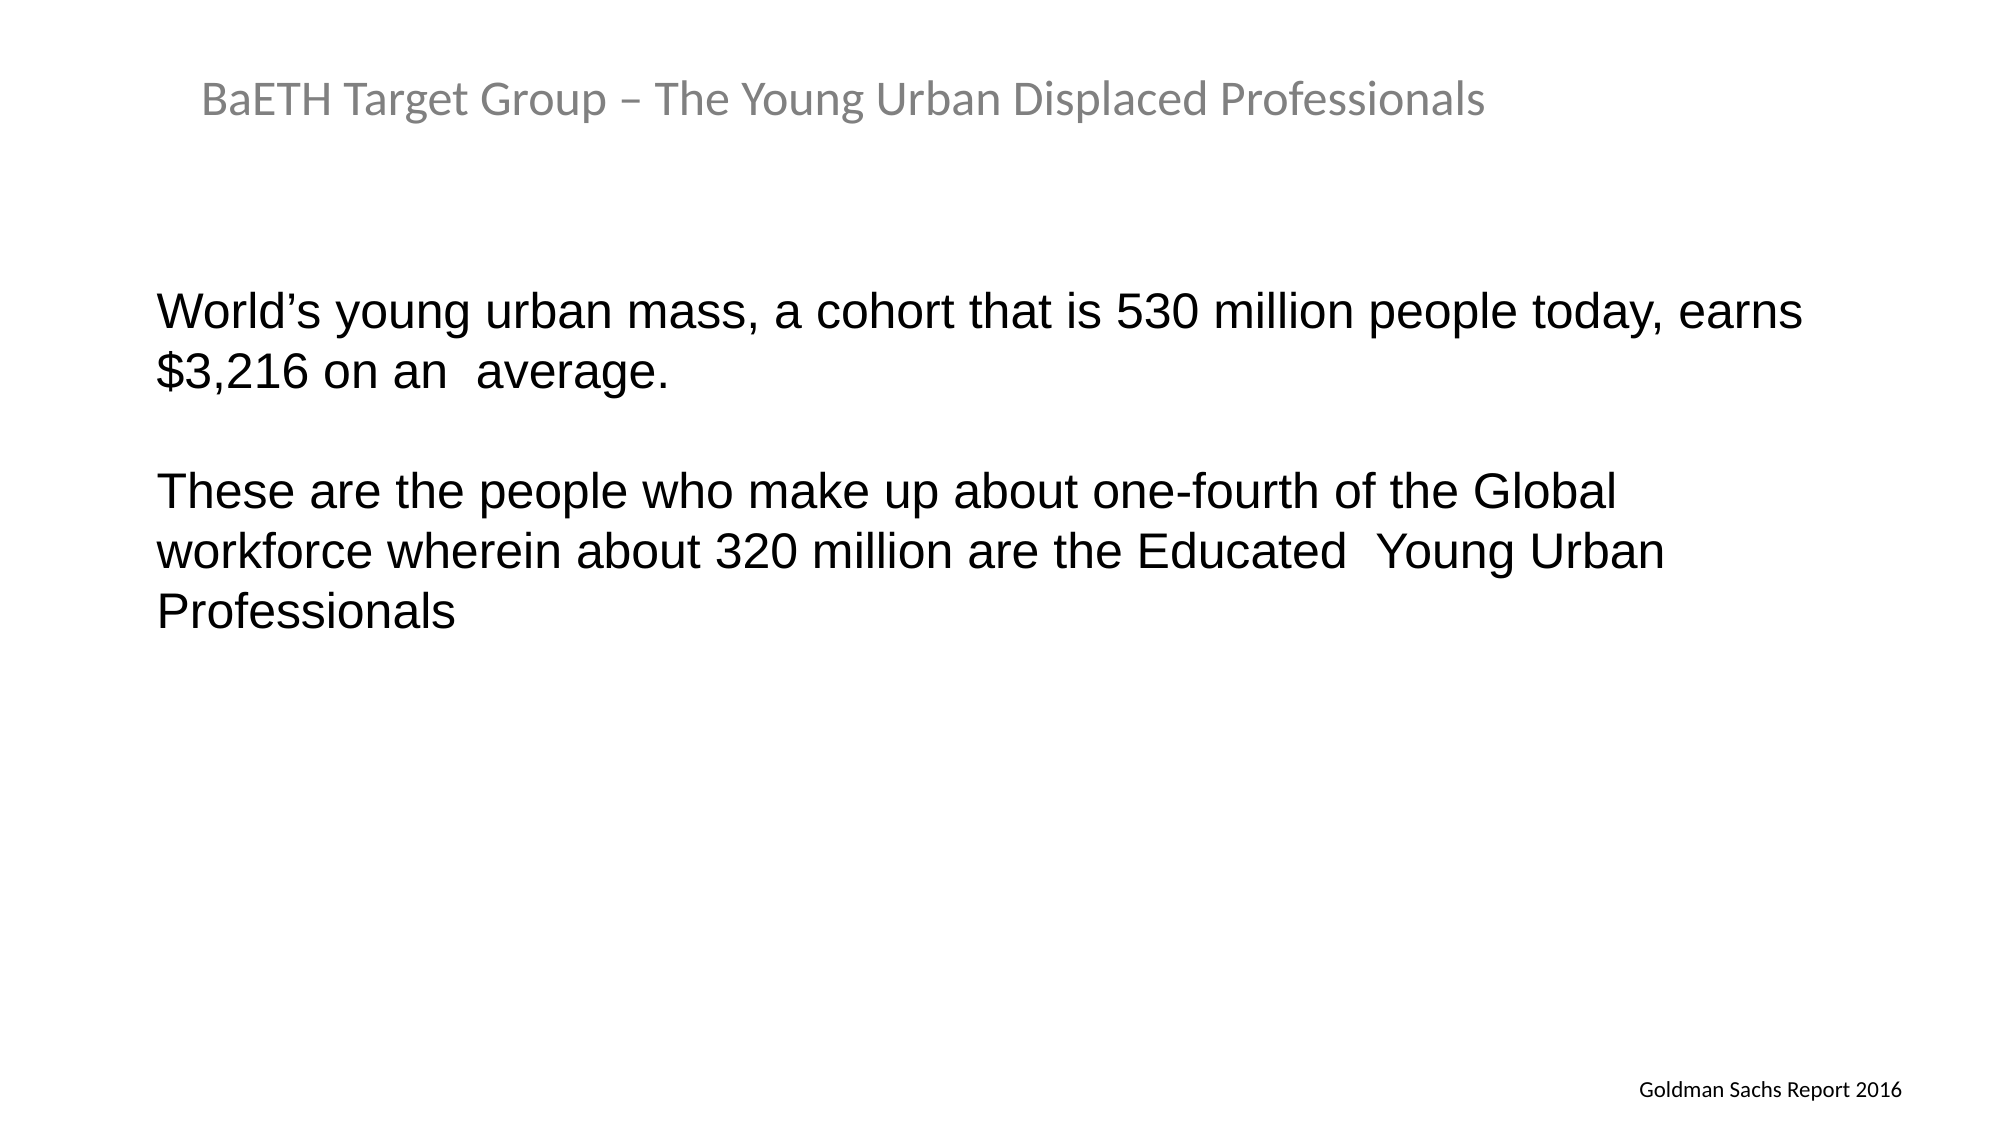

BaETH Target Group – The Young Urban Displaced Professionals
World’s young urban mass, a cohort that is 530 million people today, earns $3,216 on an  average.

These are the people who make up about one-fourth of the Global workforce wherein about 320 million are the Educated  Young Urban Professionals
4
Goldman Sachs Report 2016